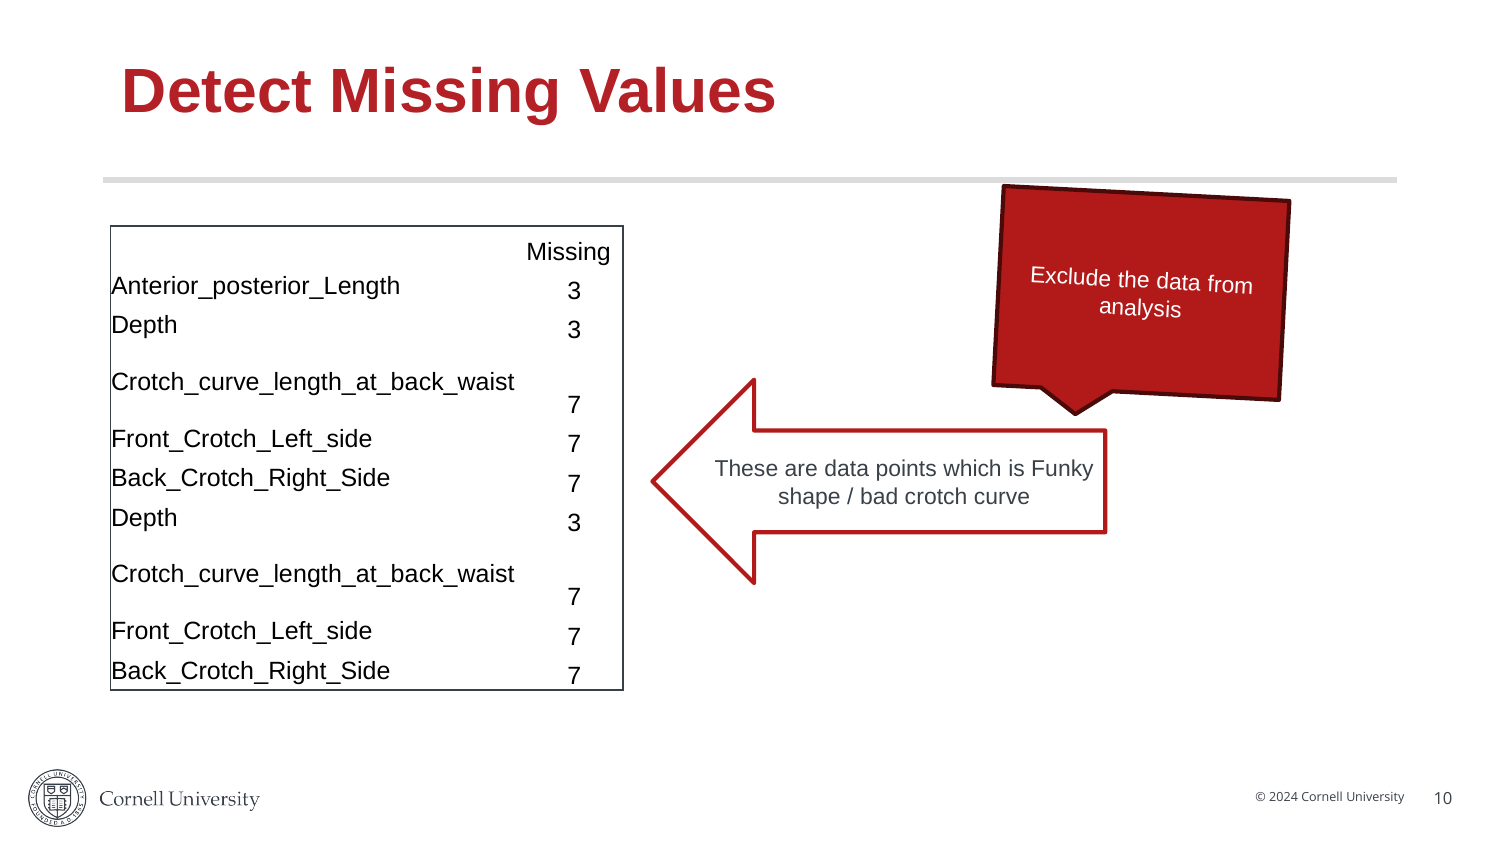

# Detect Missing Values
Exclude the data from analysis
|  | Missing |
| --- | --- |
| Anterior\_posterior\_Length | 3 |
| Depth | 3 |
| Crotch\_curve\_length\_at\_back\_waist | 7 |
| Front\_Crotch\_Left\_side | 7 |
| Back\_Crotch\_Right\_Side | 7 |
| Depth | 3 |
| Crotch\_curve\_length\_at\_back\_waist | 7 |
| Front\_Crotch\_Left\_side | 7 |
| Back\_Crotch\_Right\_Side | 7 |
These are data points which is Funky shape / bad crotch curve